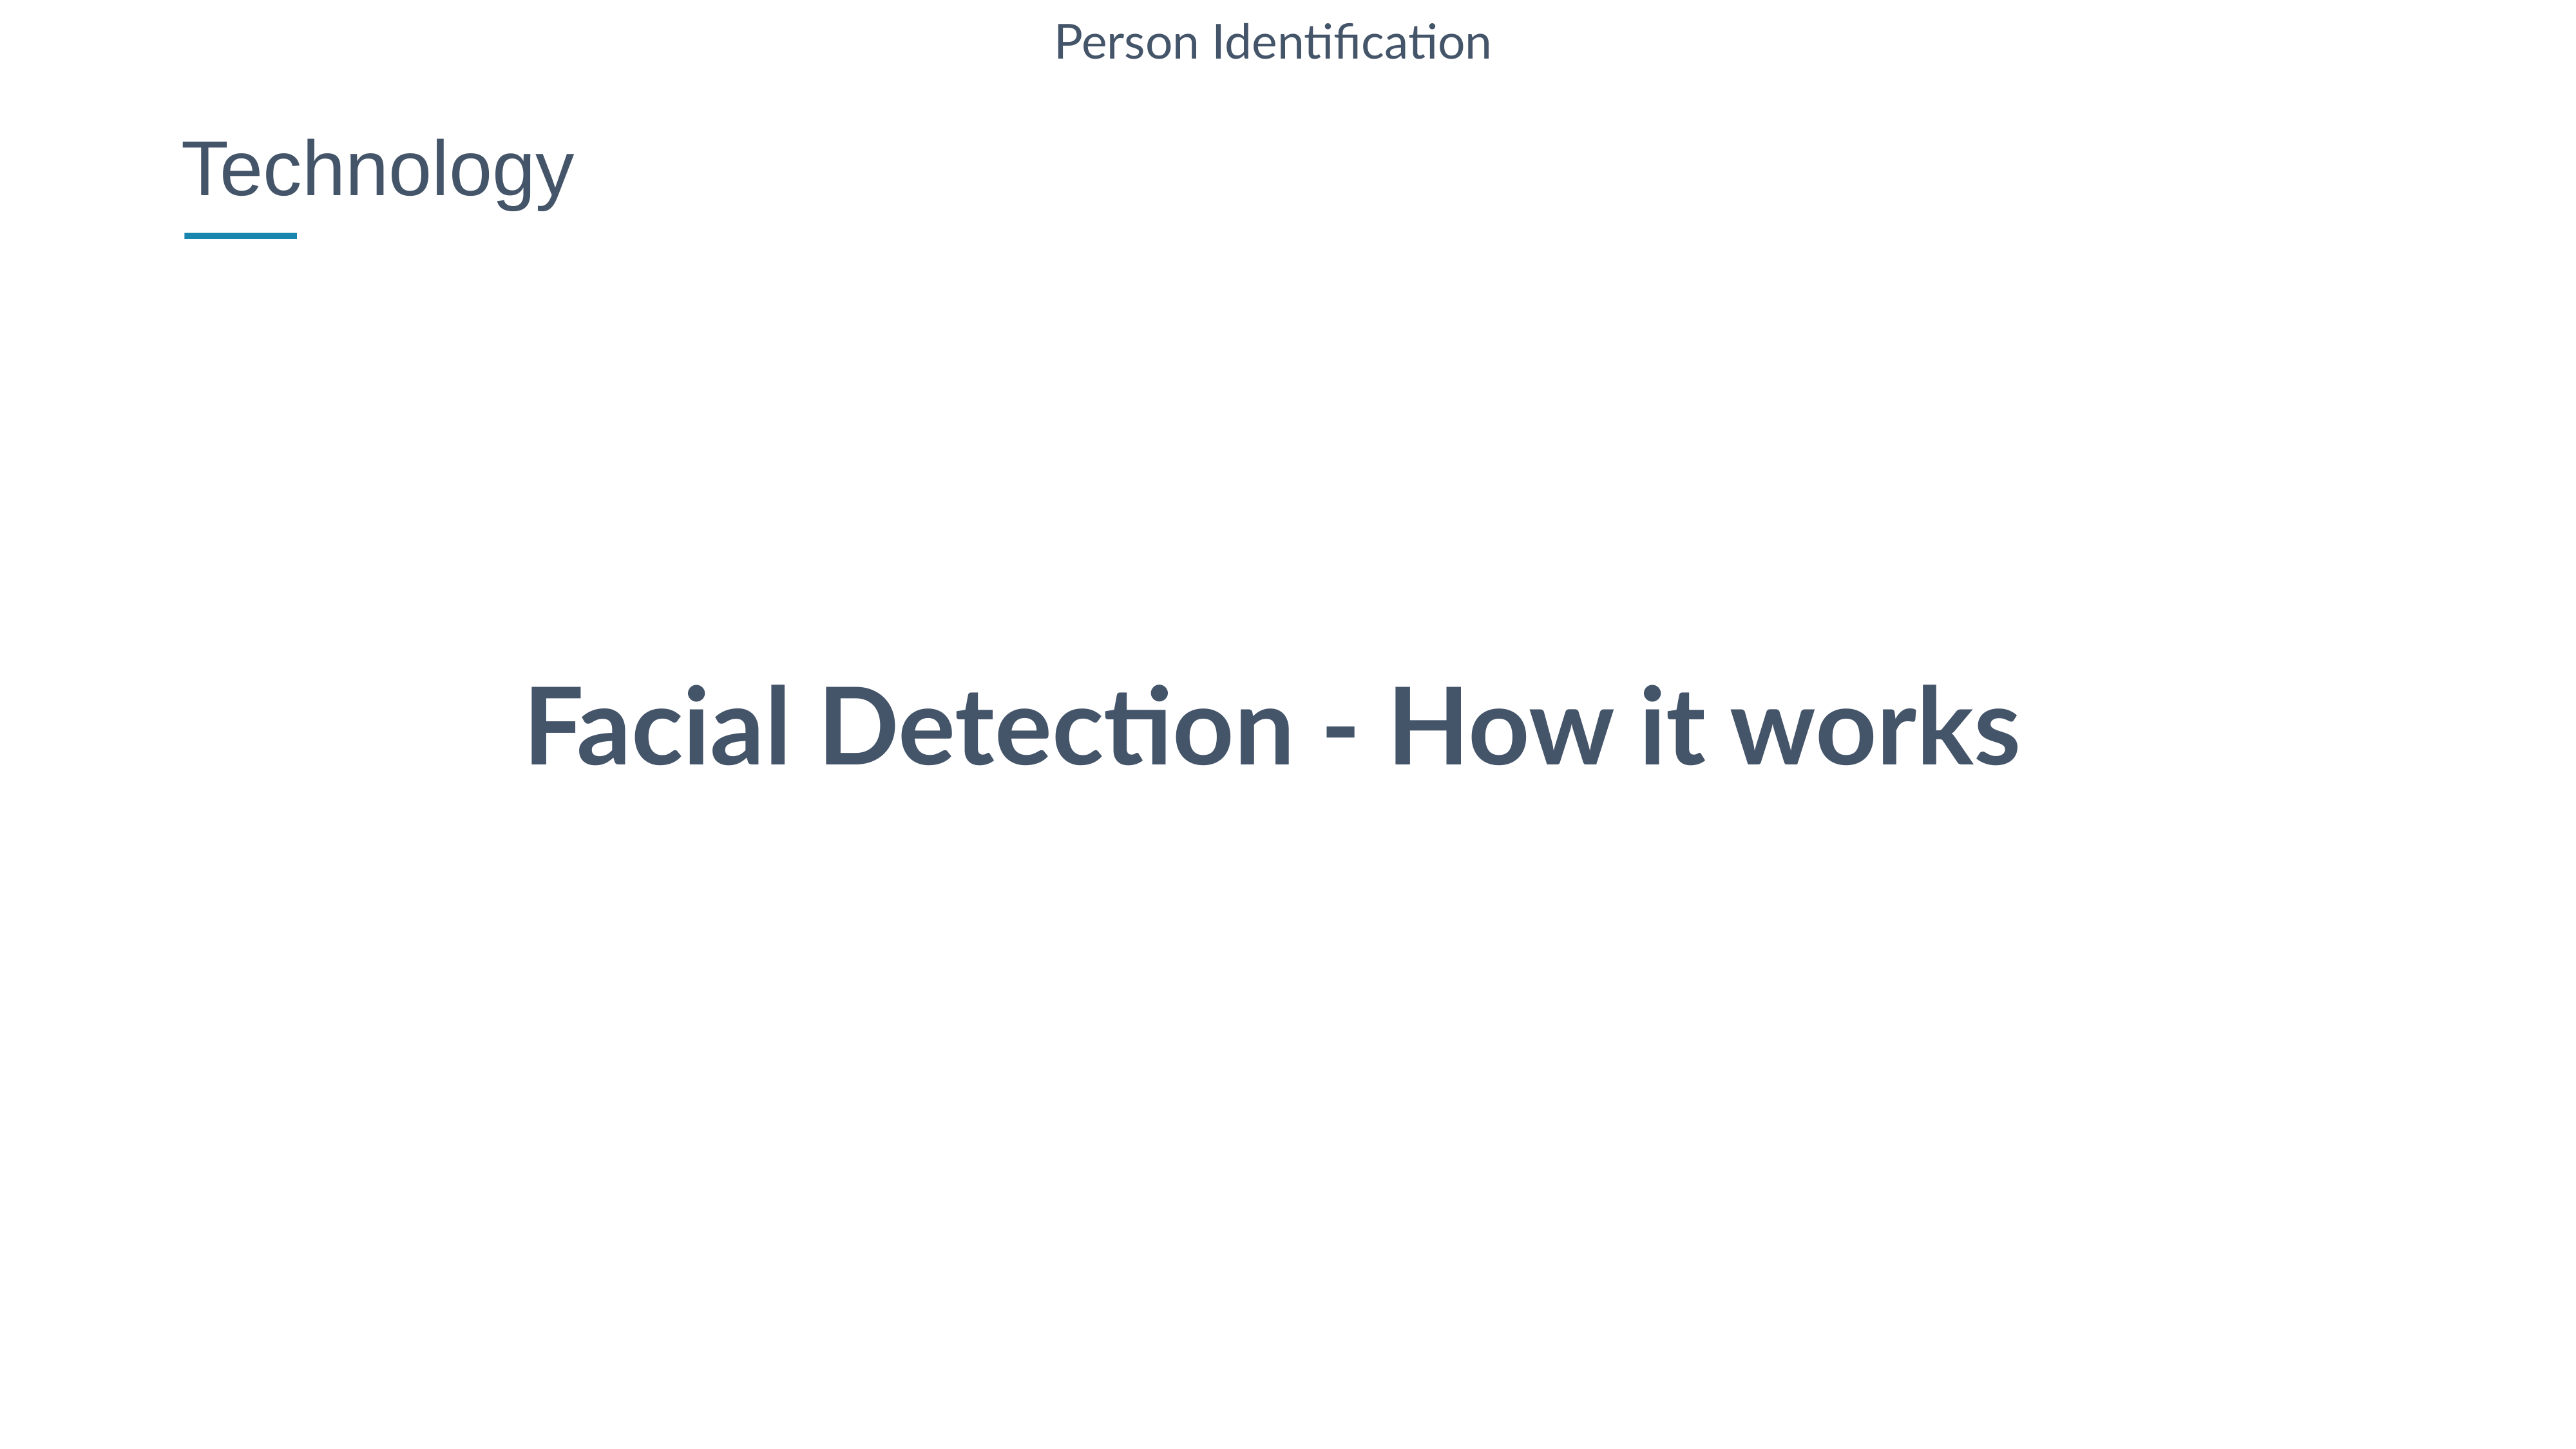

Person Identification
Technology

Facial Detection - How it works